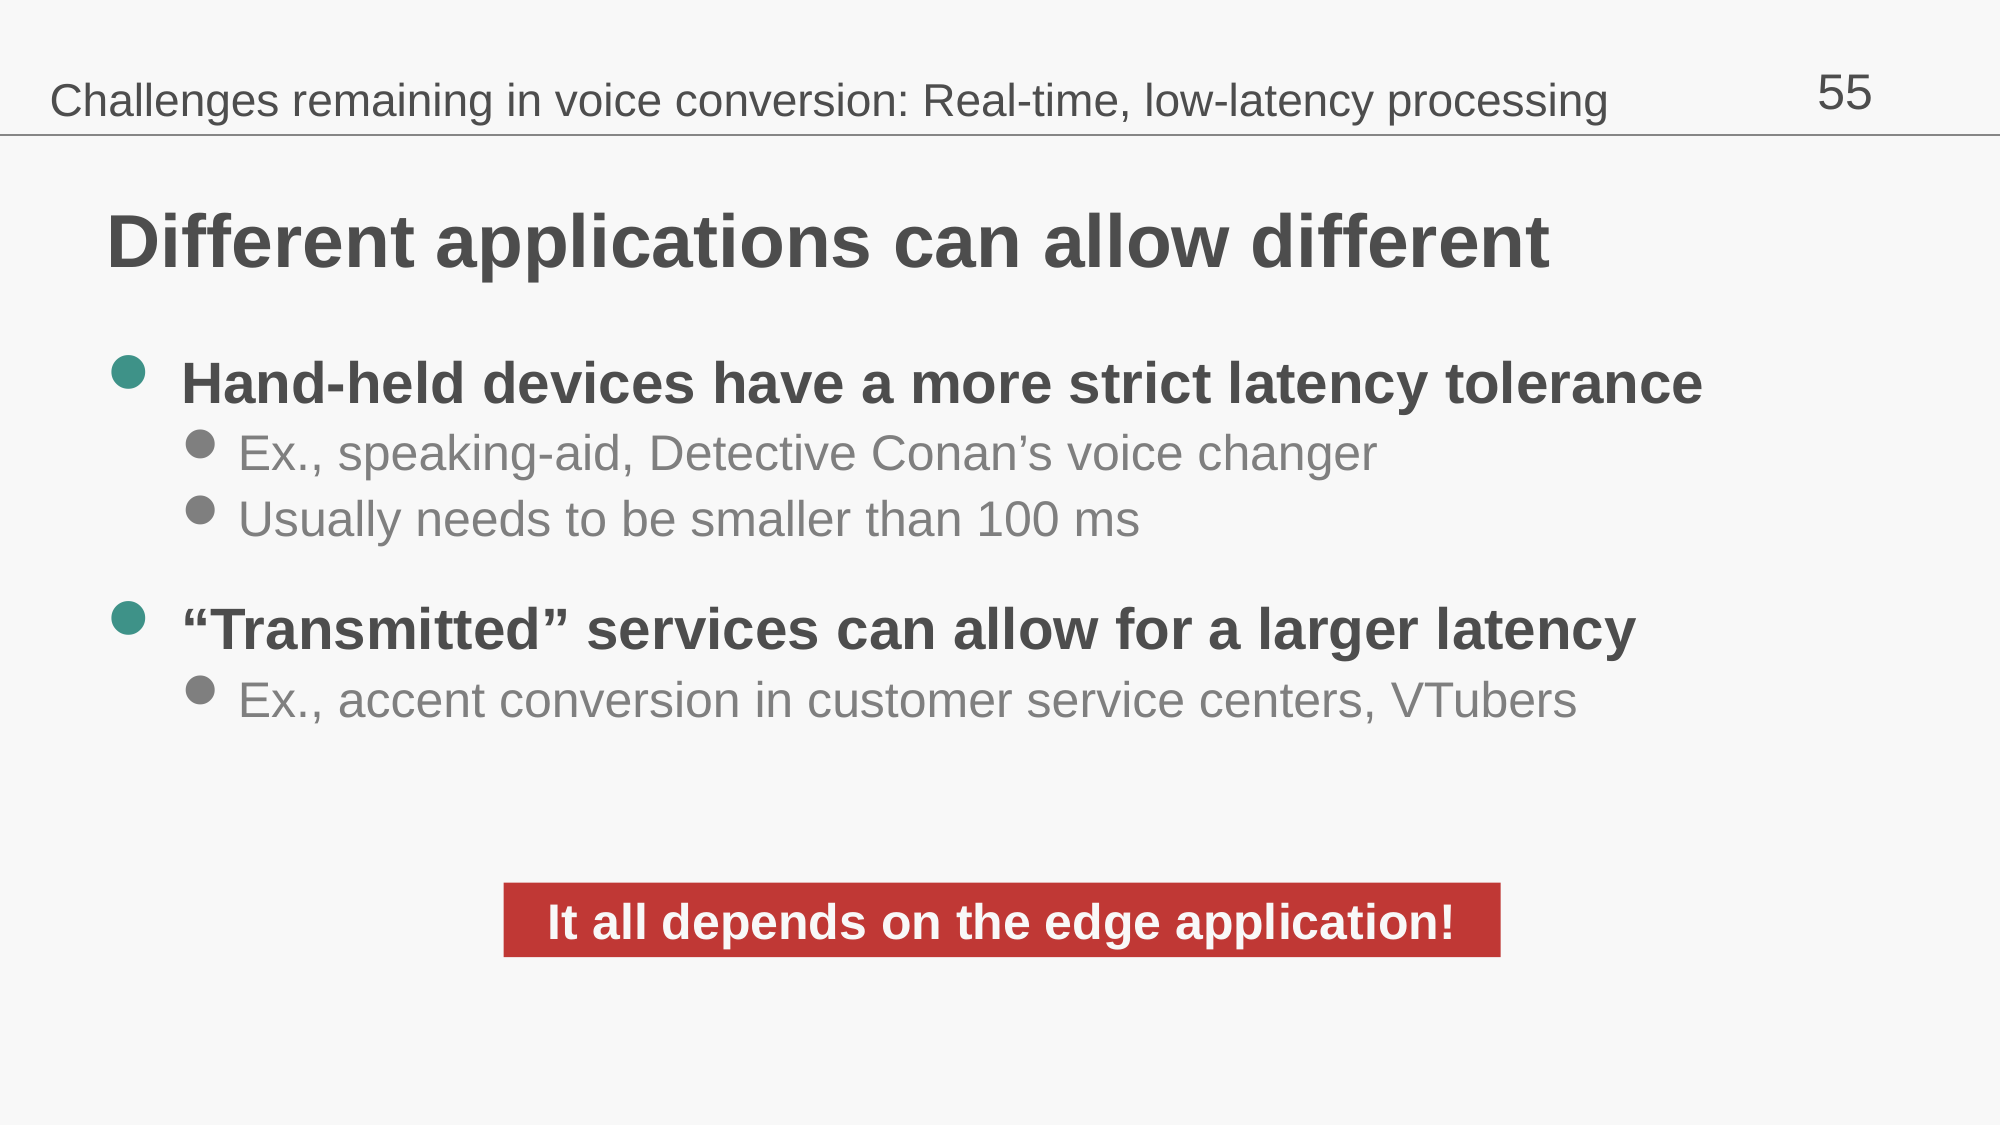

Challenges remaining in voice conversion: Real-time, low-latency processing
# Different applications can allow different
Hand-held devices have a more strict latency tolerance
Ex., speaking-aid, Detective Conan’s voice changer
Usually needs to be smaller than 100 ms
“Transmitted” services can allow for a larger latency
Ex., accent conversion in customer service centers, VTubers
It all depends on the edge application!